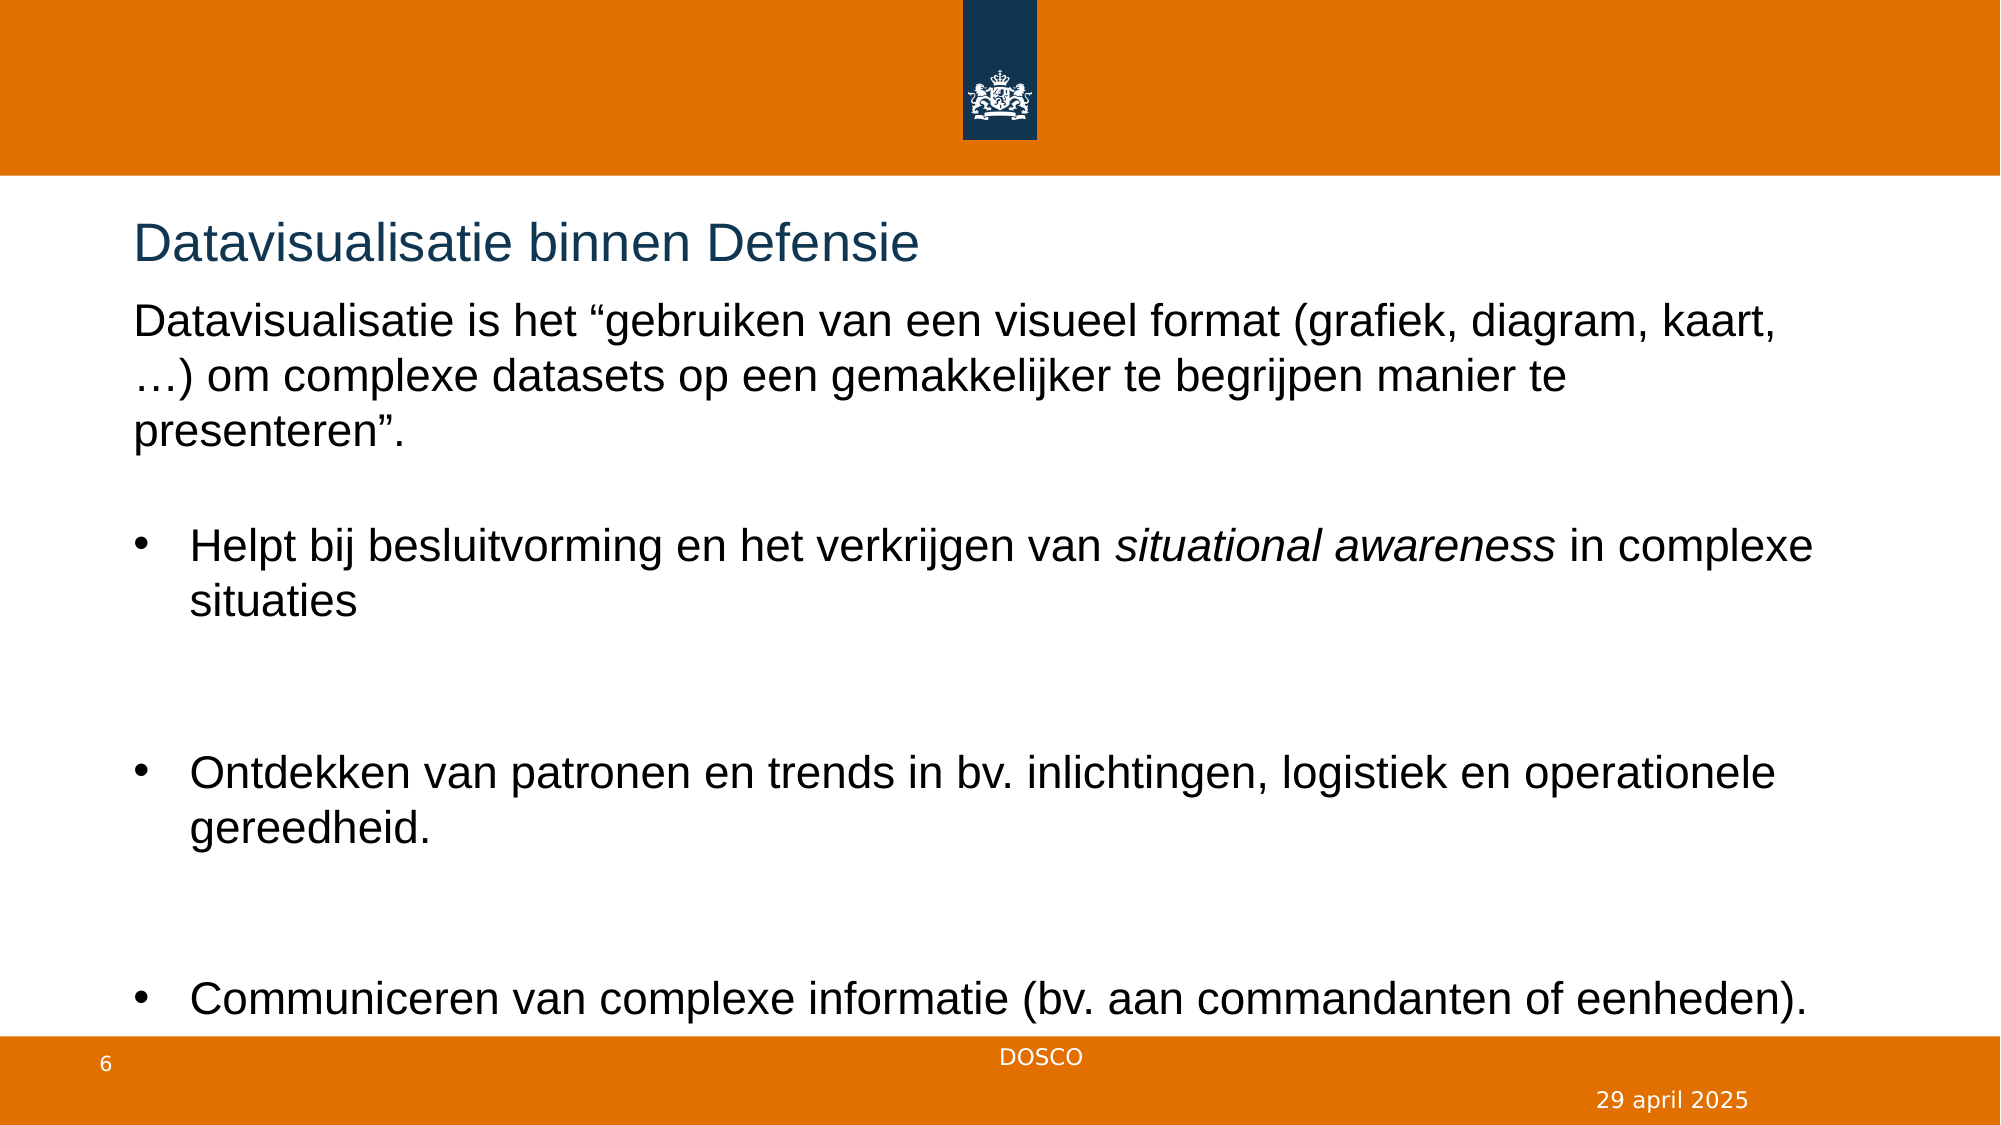

# Datavisualisatie binnen Defensie
Datavisualisatie is het “gebruiken van een visueel format (grafiek, diagram, kaart, …) om complexe datasets op een gemakkelijker te begrijpen manier te presenteren”.

Helpt bij besluitvorming en het verkrijgen van situational awareness in complexe situaties

Ontdekken van patronen en trends in bv. inlichtingen, logistiek en operationele gereedheid.

Communiceren van complexe informatie (bv. aan commandanten of eenheden).

29 april 2025